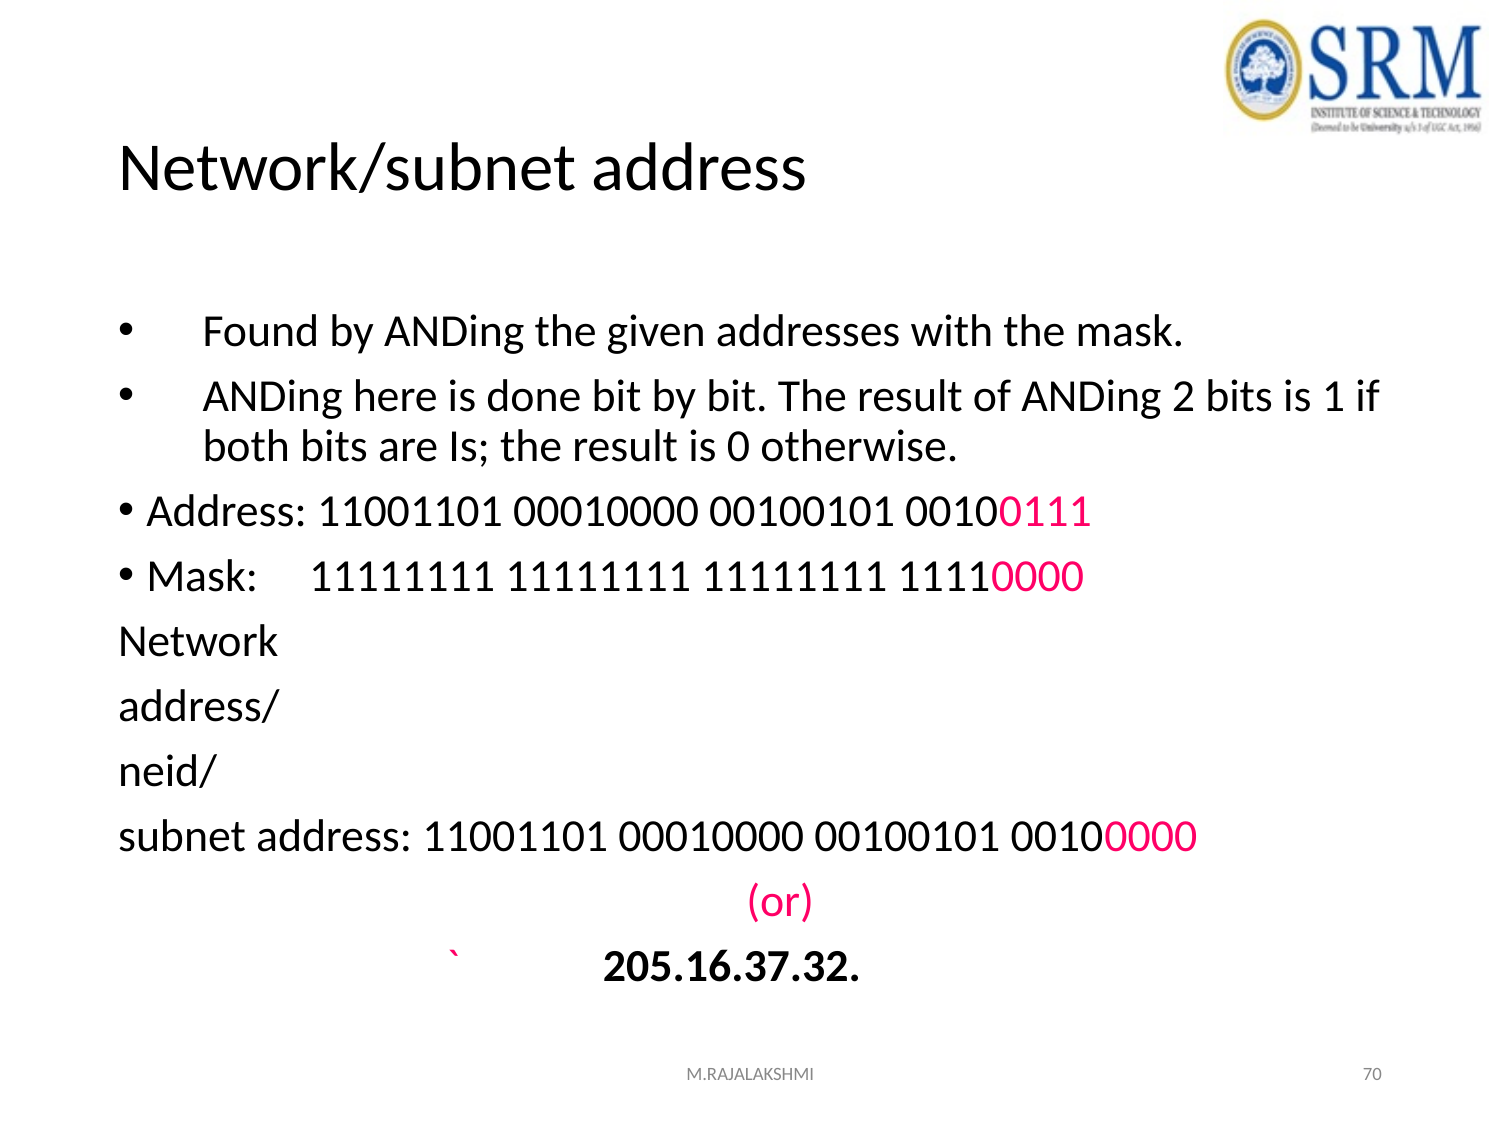

# Network/subnet address
Found by ANDing the given addresses with the mask.
ANDing here is done bit by bit. The result of ANDing 2 bits is 1 if both bits are Is; the result is 0 otherwise.
Address: 11001101 00010000 00100101 00100111
Mask:     11111111 11111111 11111111 11110000
Network
address/
neid/
subnet address: 11001101 00010000 00100101 00100000
					(or)
			`              205.16.37.32.

M.RAJALAKSHMI
70